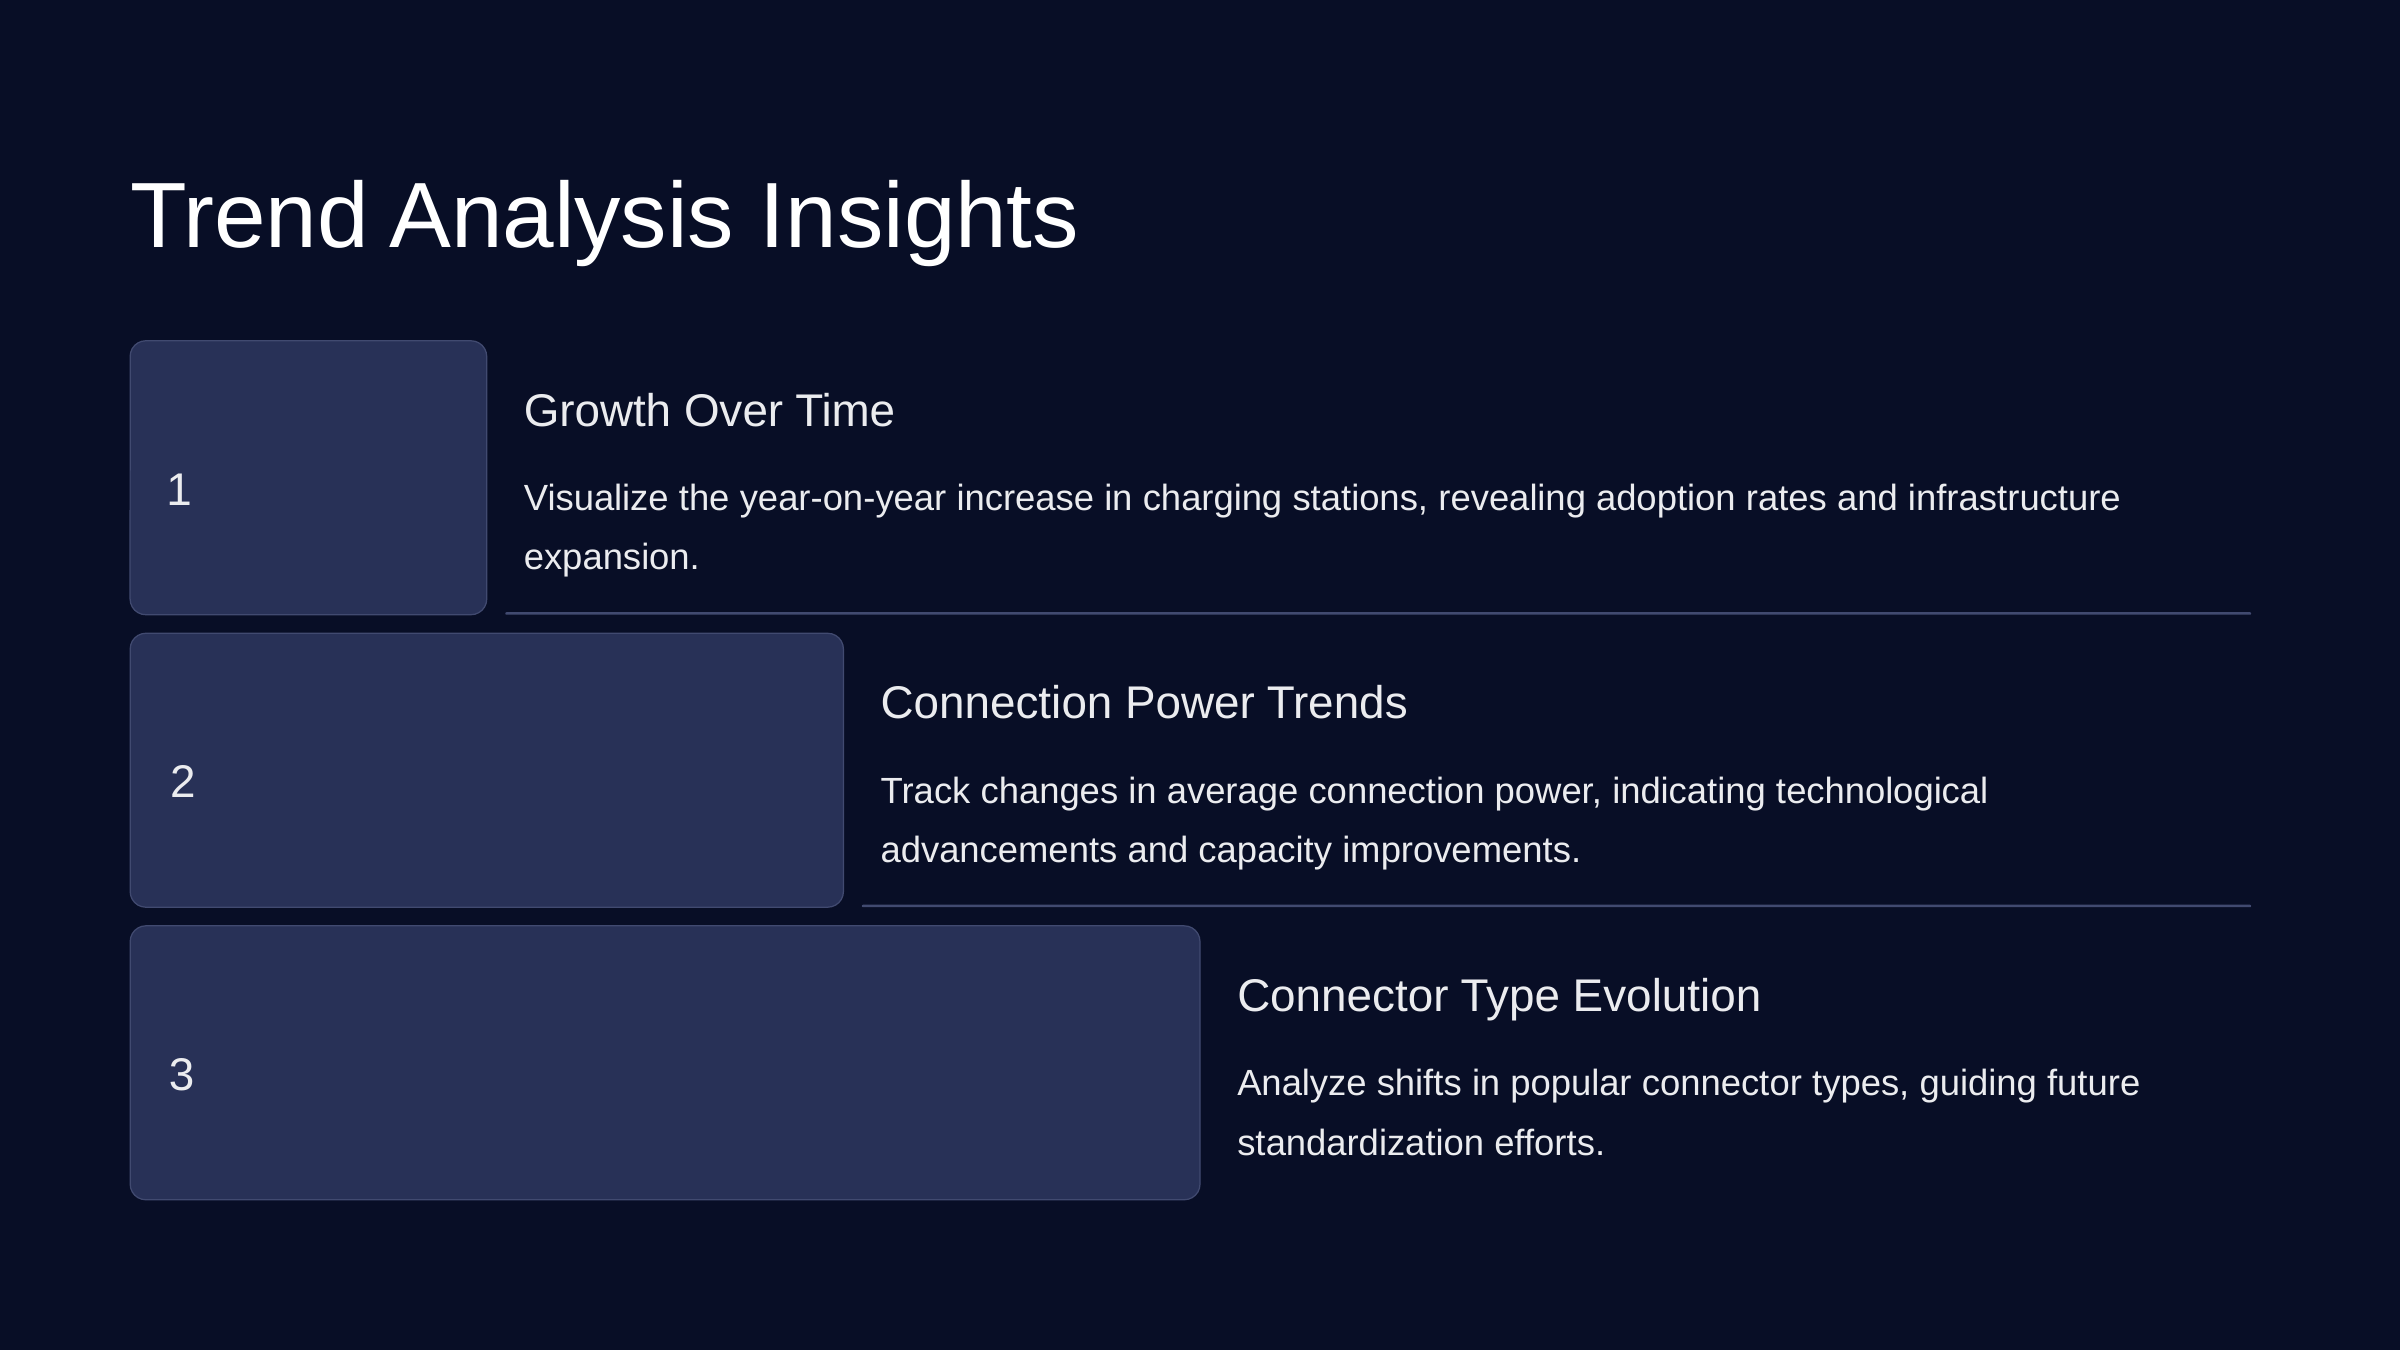

Trend Analysis Insights

Growth Over Time
1
Visualize the year-on-year increase in charging stations, revealing adoption rates and infrastructure expansion.

Connection Power Trends
2
Track changes in average connection power, indicating technological advancements and capacity improvements.

Connector Type Evolution
3
Analyze shifts in popular connector types, guiding future standardization efforts.